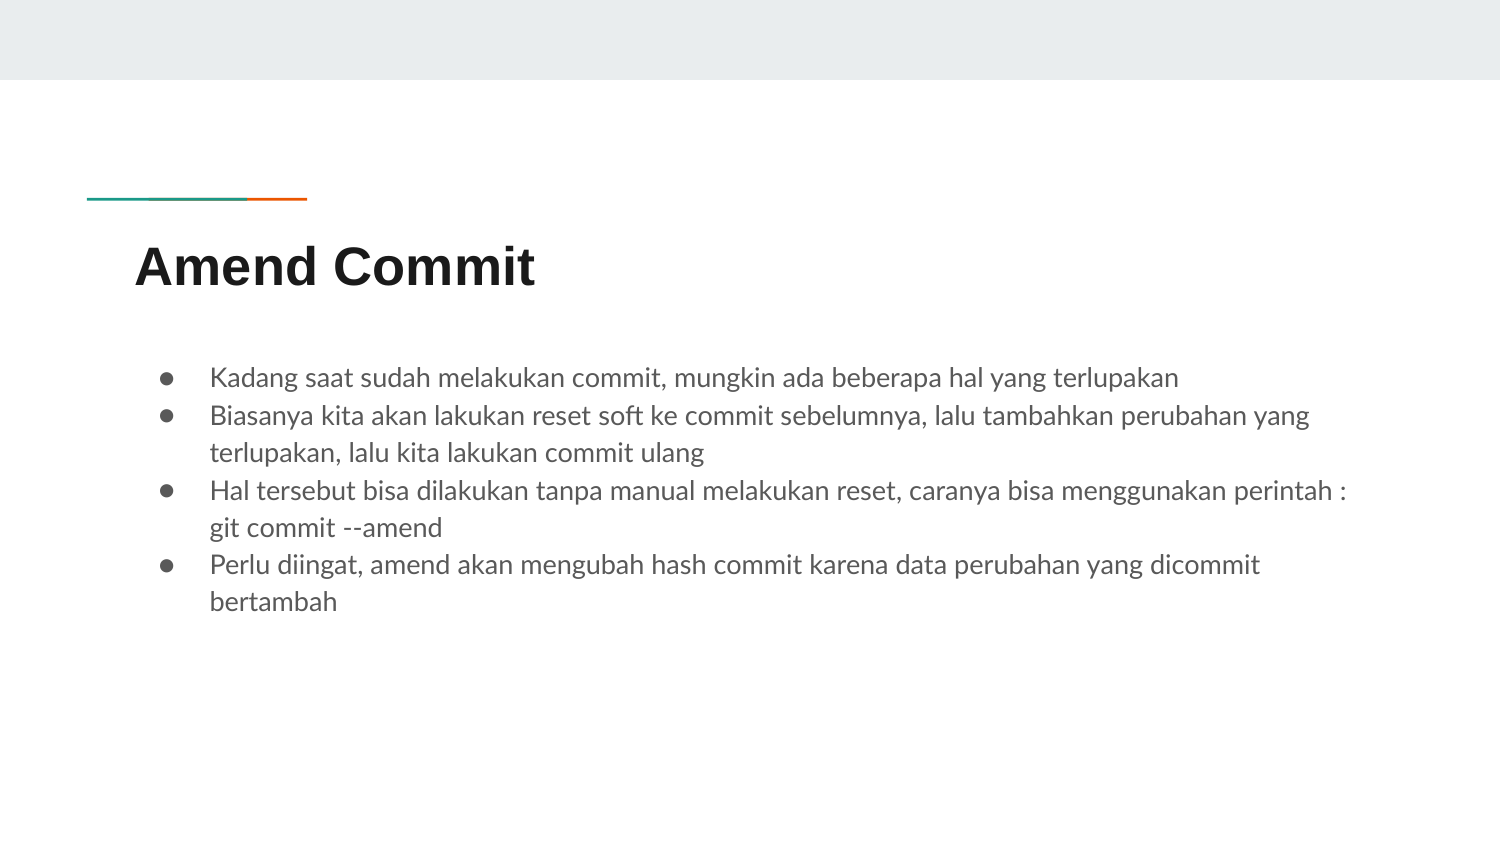

# Amend Commit
Kadang saat sudah melakukan commit, mungkin ada beberapa hal yang terlupakan
Biasanya kita akan lakukan reset soft ke commit sebelumnya, lalu tambahkan perubahan yang terlupakan, lalu kita lakukan commit ulang
Hal tersebut bisa dilakukan tanpa manual melakukan reset, caranya bisa menggunakan perintah :
git commit --amend
Perlu diingat, amend akan mengubah hash commit karena data perubahan yang dicommit bertambah